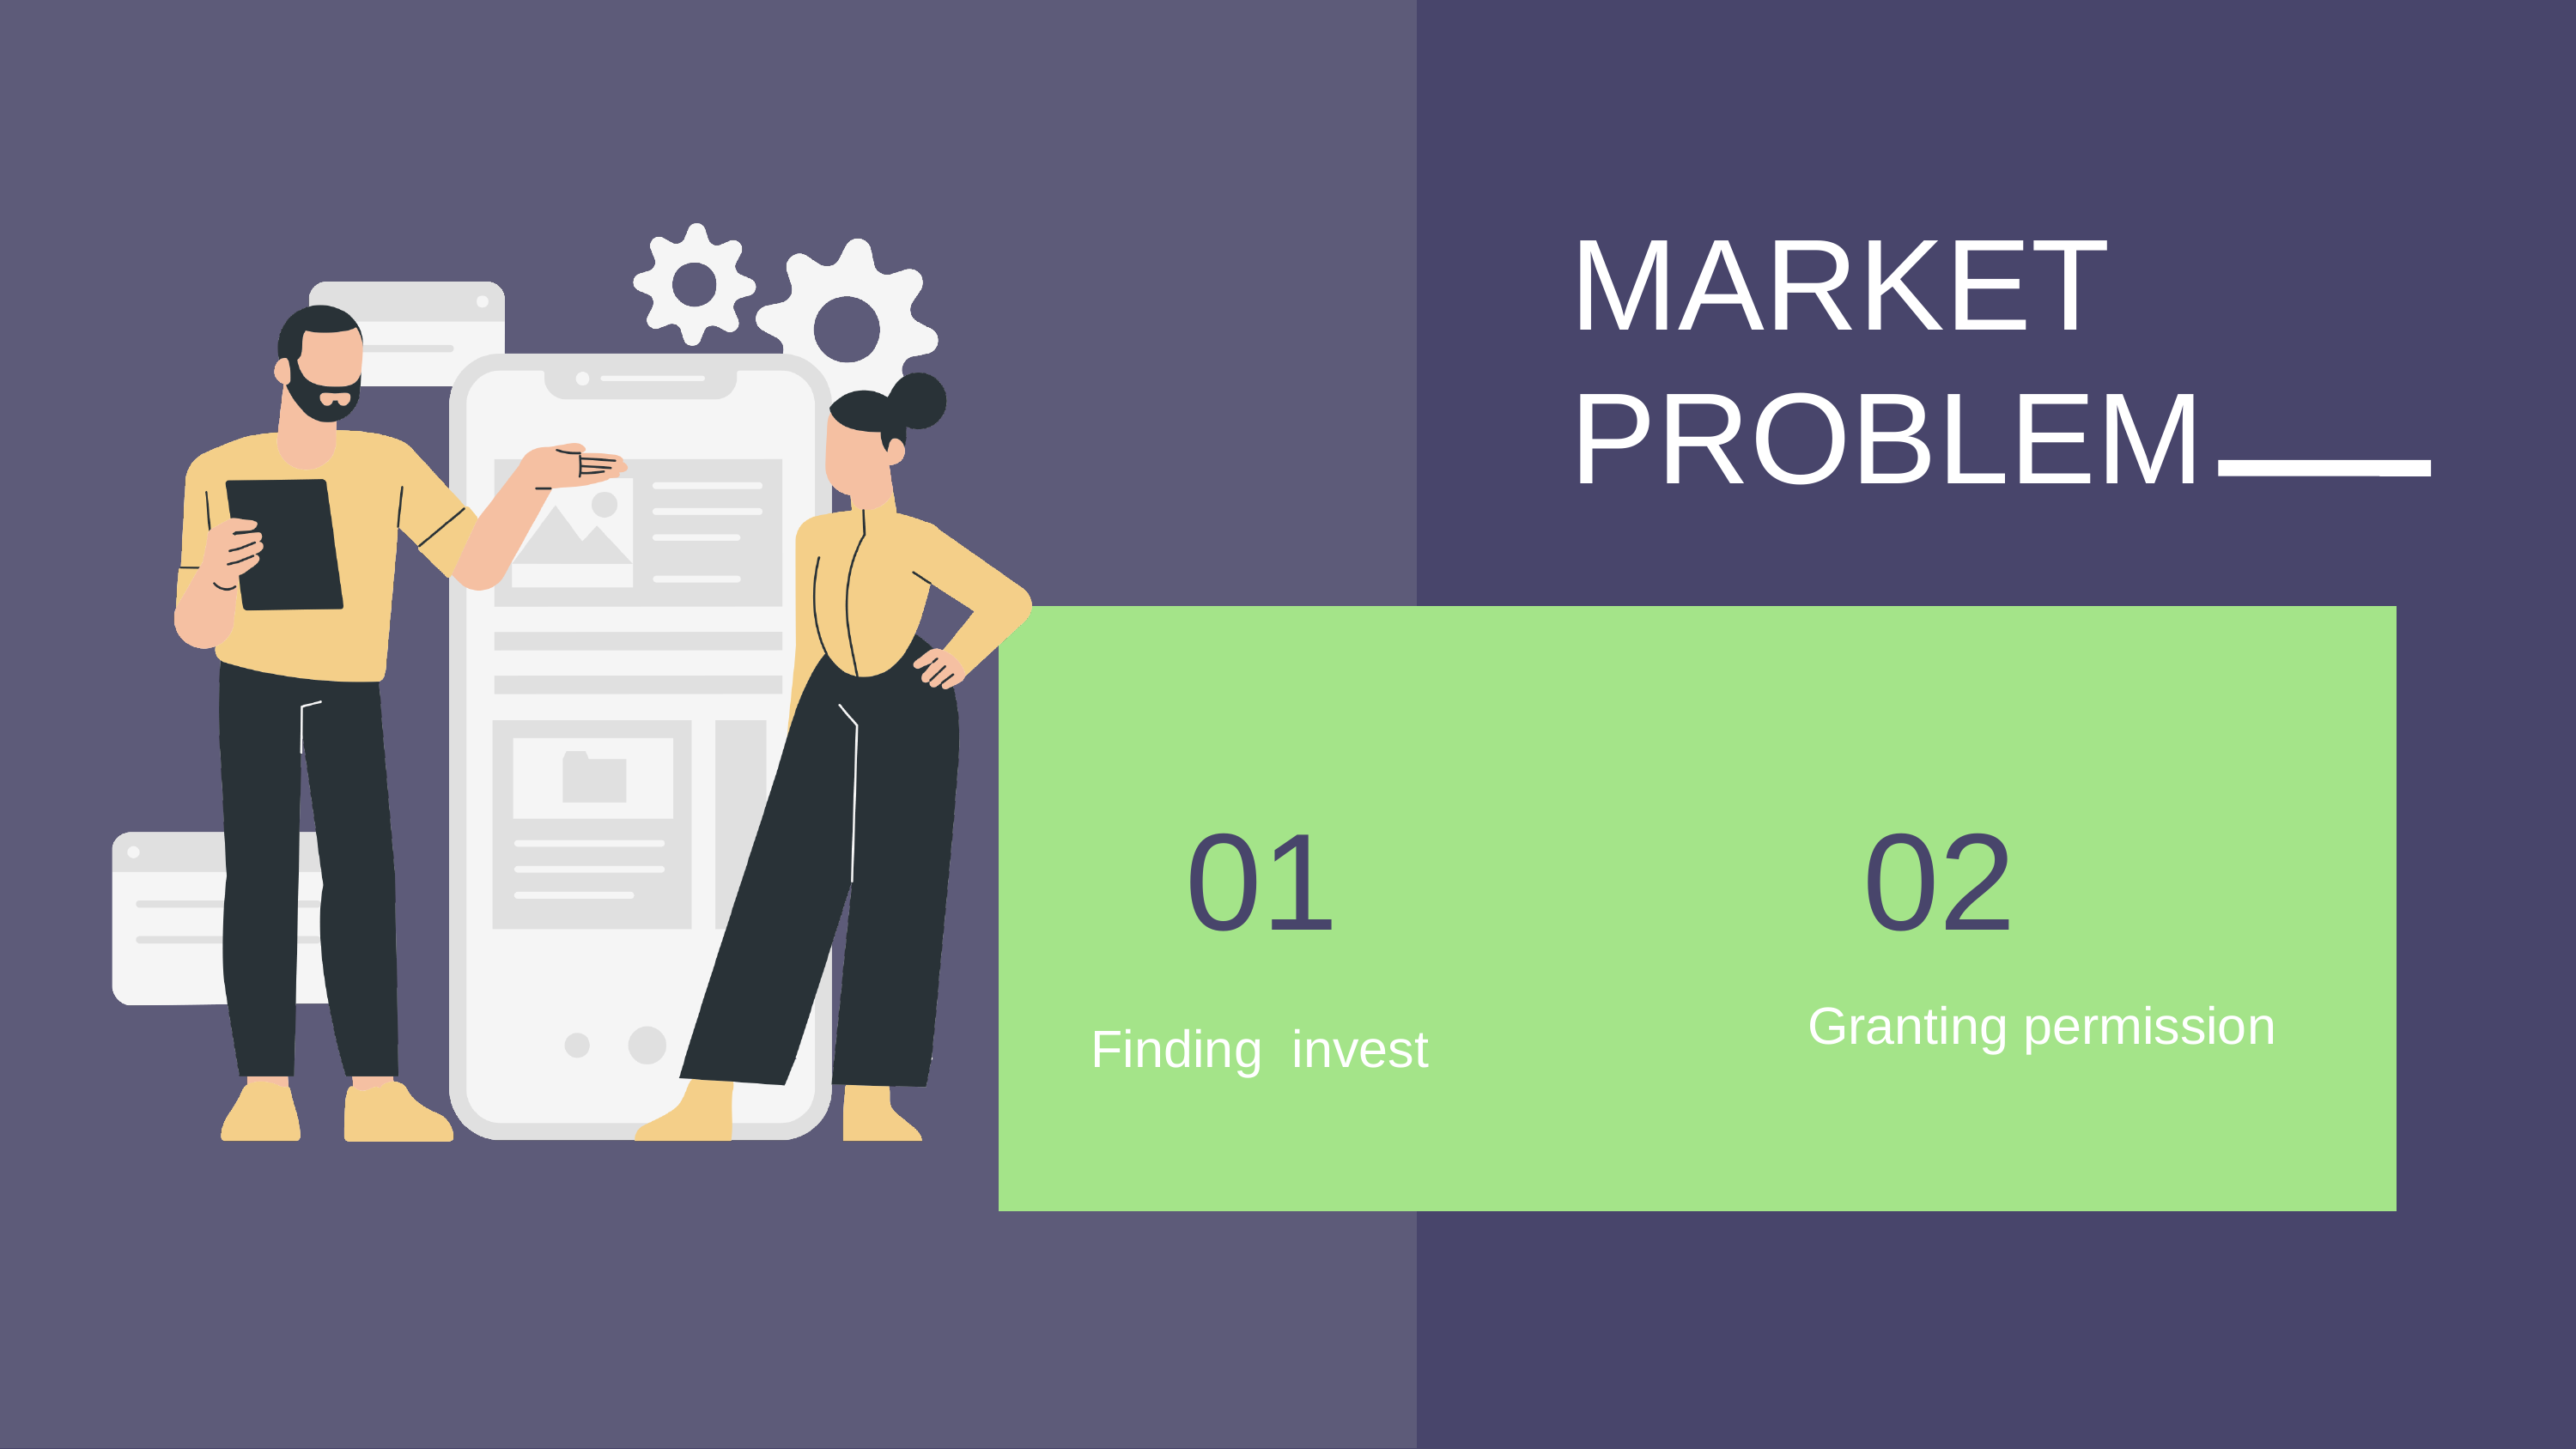

MARKET PROBLEM

01
02
Granting permission
Finding  invest